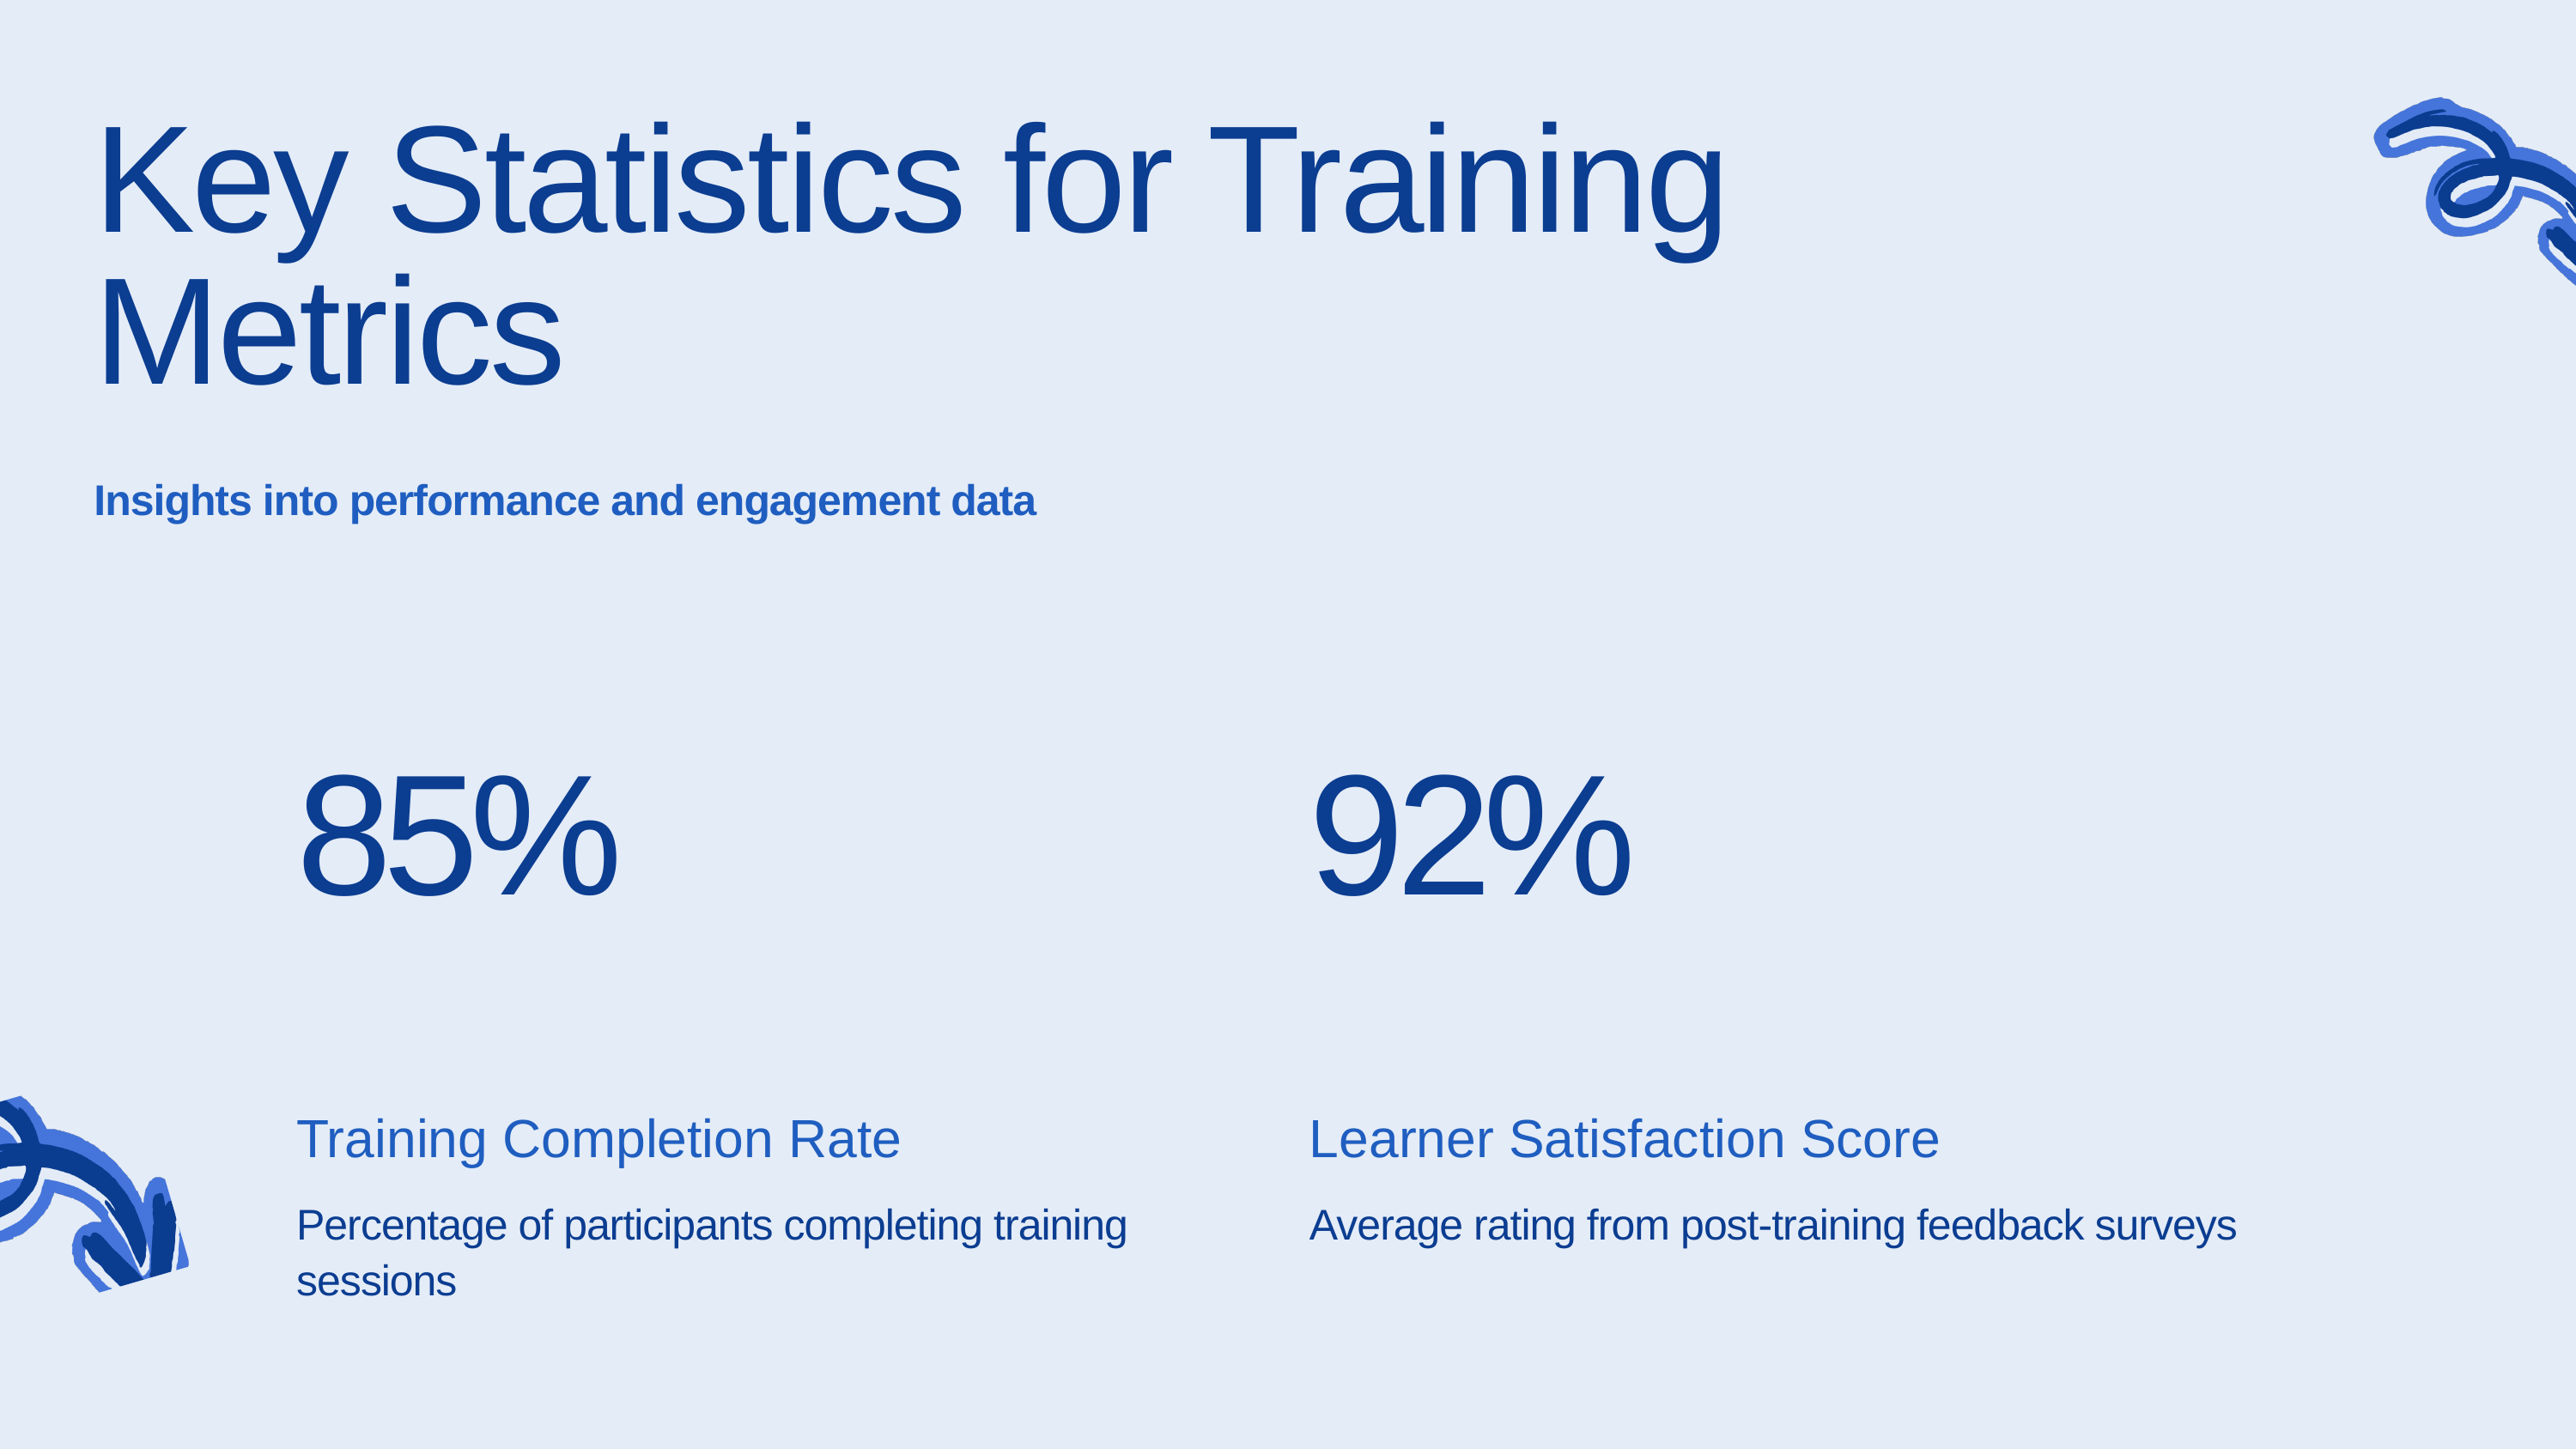

Key Statistics for Training Metrics
Insights into performance and engagement data

85%
92%

Training Completion Rate
Percentage of participants completing training sessions
Learner Satisfaction Score
Average rating from post-training feedback surveys